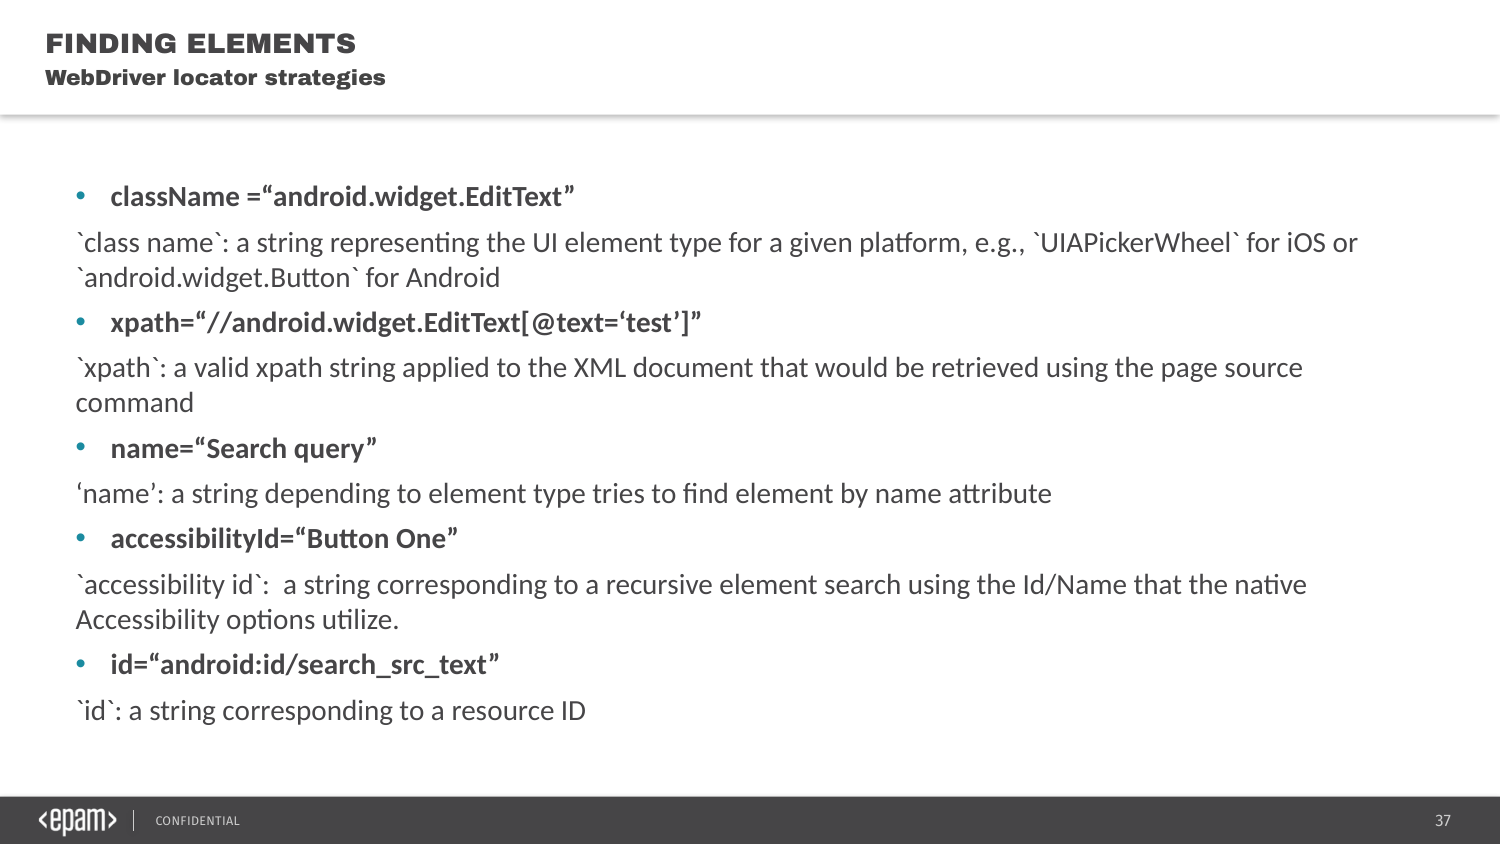

FINDING ELEMENTS
WebDriver locator strategies
className =“android.widget.EditText”
`class name`: a string representing the UI element type for a given platform, e.g., `UIAPickerWheel` for iOS or `android.widget.Button` for Android
xpath=“//android.widget.EditText[@text=‘test’]”
`xpath`: a valid xpath string applied to the XML document that would be retrieved using the page source command
name=“Search query”
‘name’: a string depending to element type tries to find element by name attribute
accessibilityId=“Button One”
`accessibility id`:  a string corresponding to a recursive element search using the Id/Name that the native Accessibility options utilize.
id=“android:id/search_src_text”
`id`: a string corresponding to a resource ID